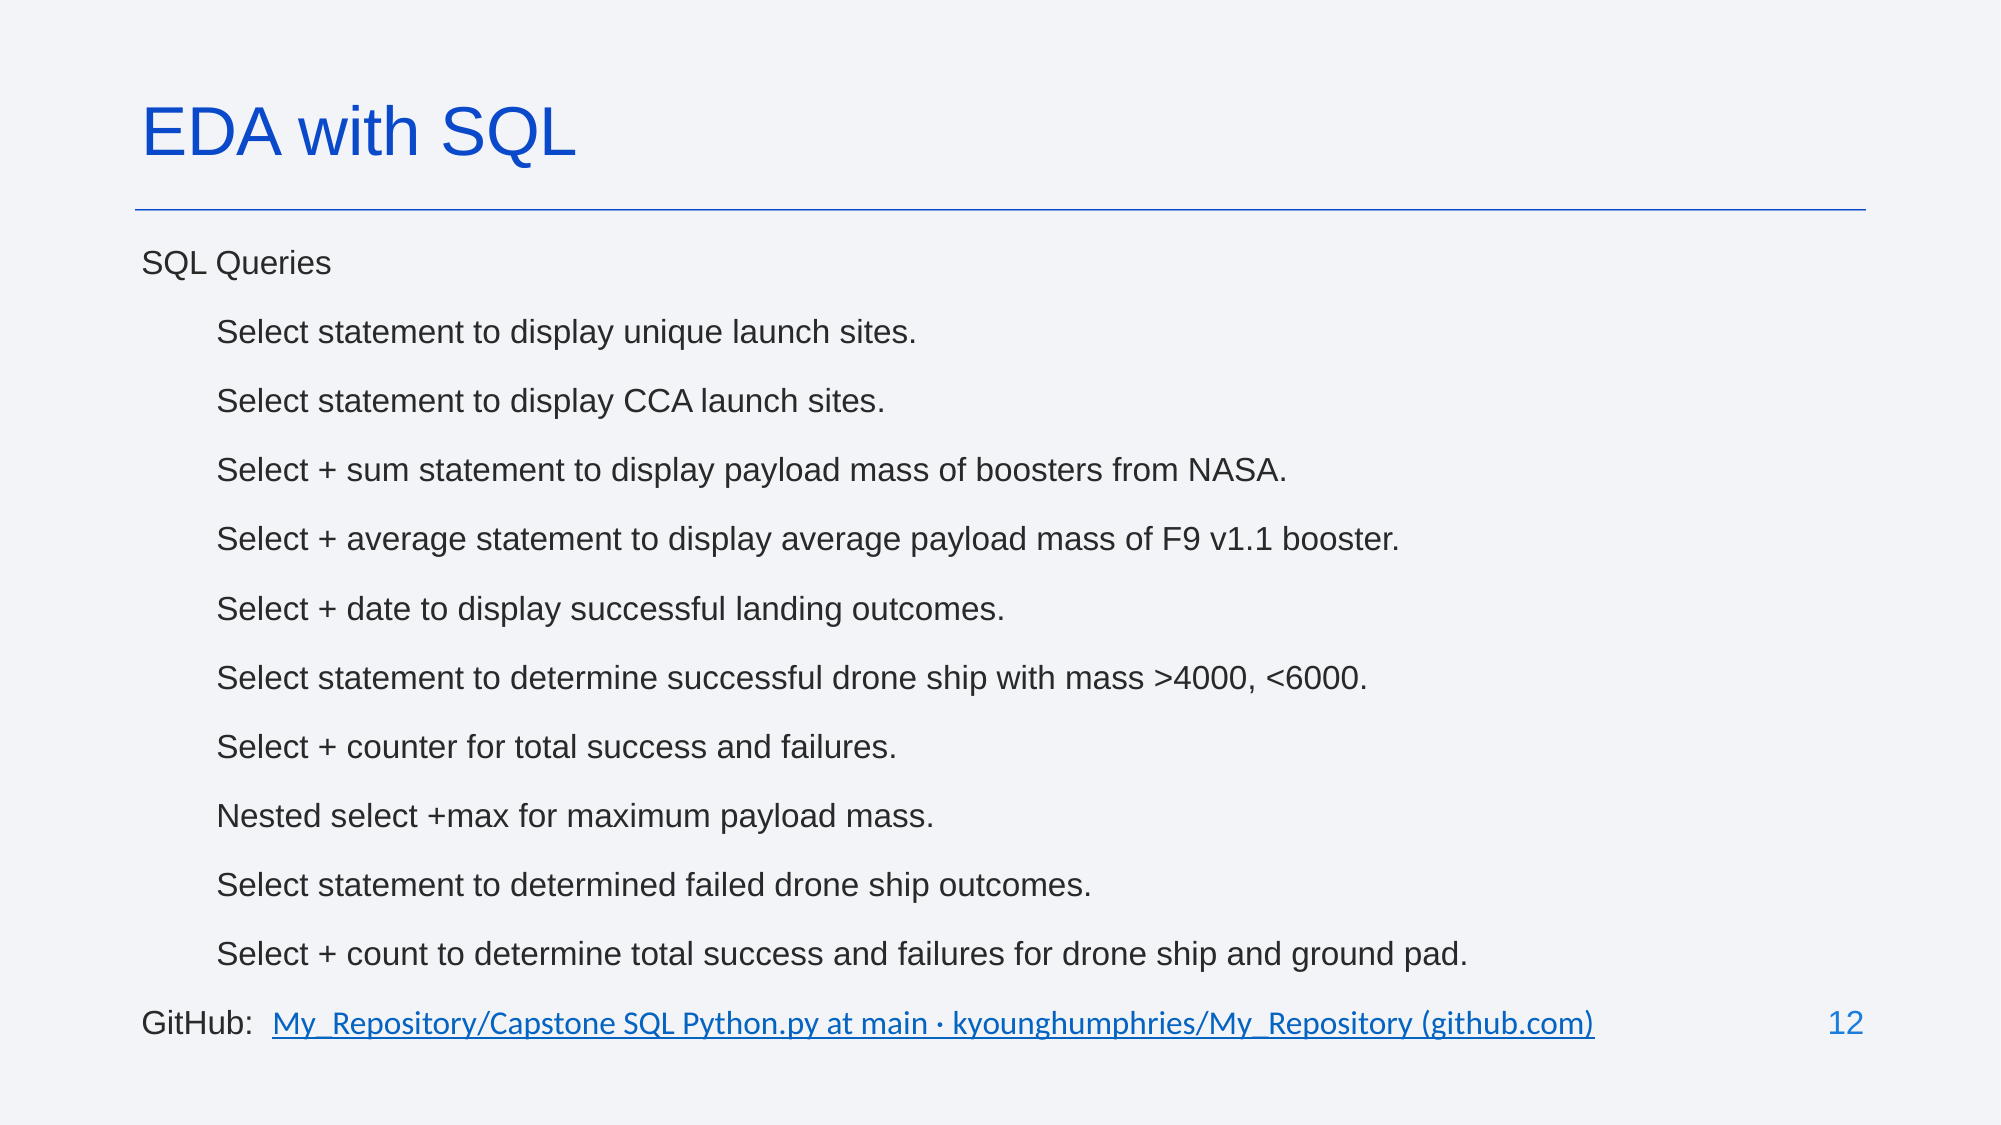

EDA with SQL
SQL Queries
Select statement to display unique launch sites.
Select statement to display CCA launch sites.
Select + sum statement to display payload mass of boosters from NASA.
Select + average statement to display average payload mass of F9 v1.1 booster.
Select + date to display successful landing outcomes.
Select statement to determine successful drone ship with mass >4000, <6000.
Select + counter for total success and failures.
Nested select +max for maximum payload mass.
Select statement to determined failed drone ship outcomes.
Select + count to determine total success and failures for drone ship and ground pad.
GitHub:  My_Repository/Capstone SQL Python.py at main · kyounghumphries/My_Repository (github.com)

12